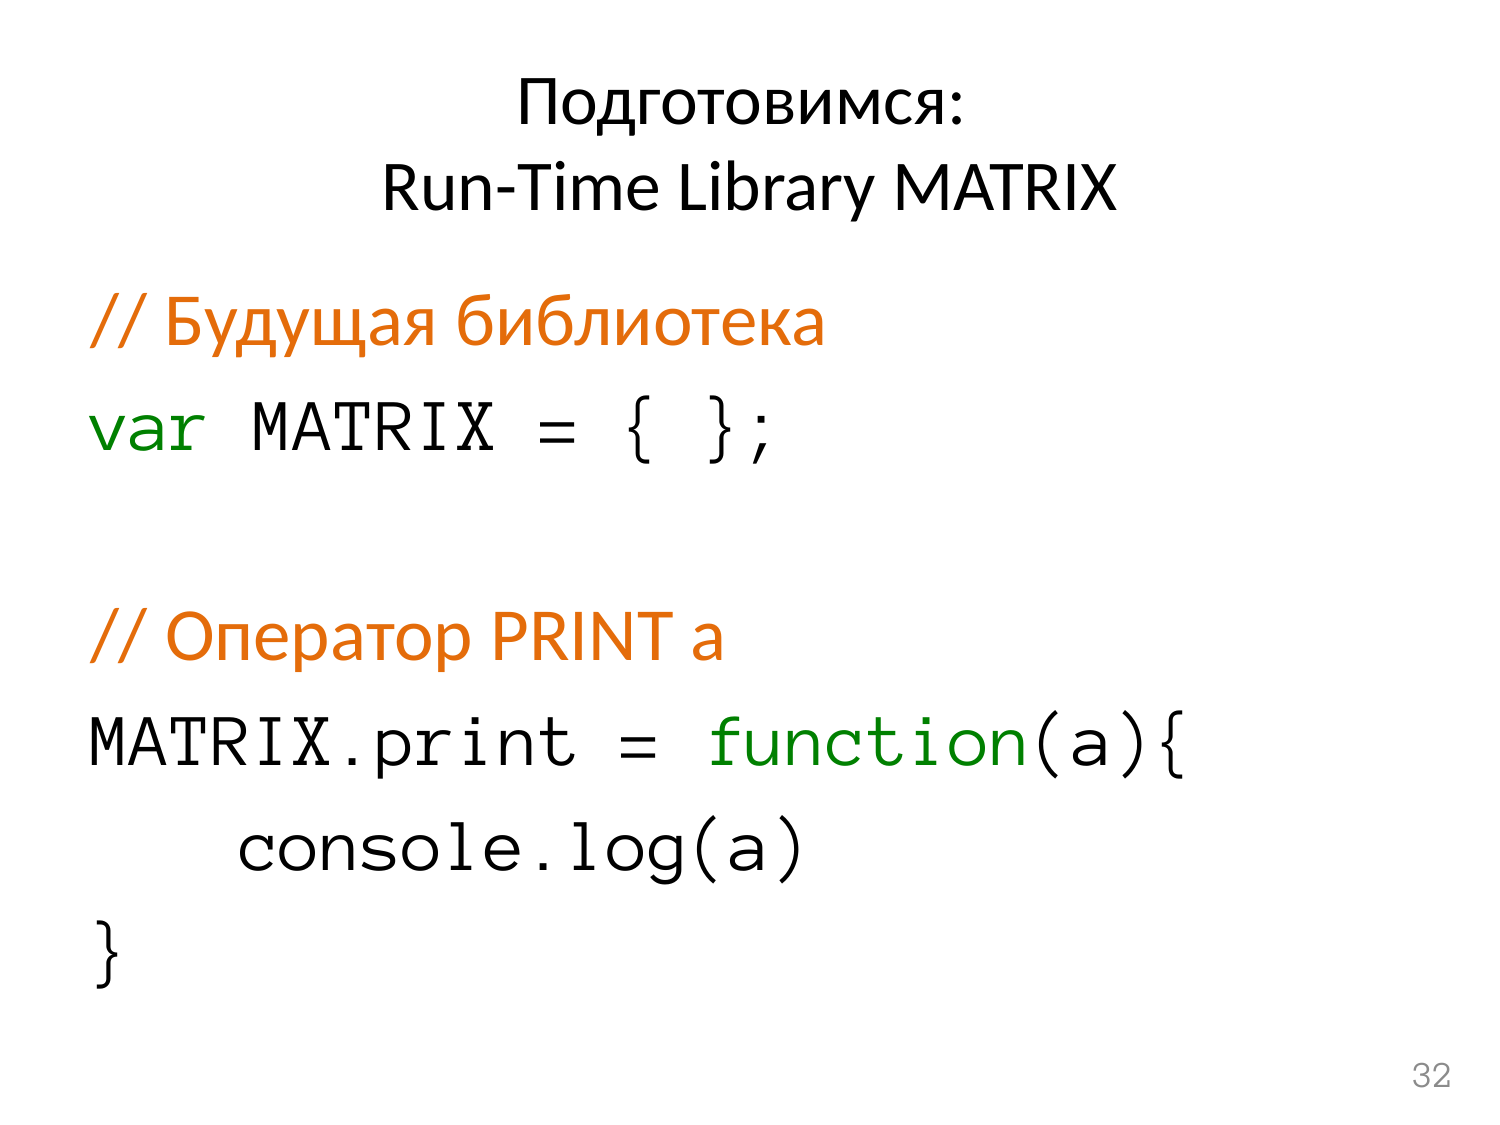

# Подготовимся: Run-Time Library MATRIX
// Будущая библиотека
var MATRIX = { };

// Оператор PRINT a
MATRIX.print = function(a){
	console.log(a)
}
32